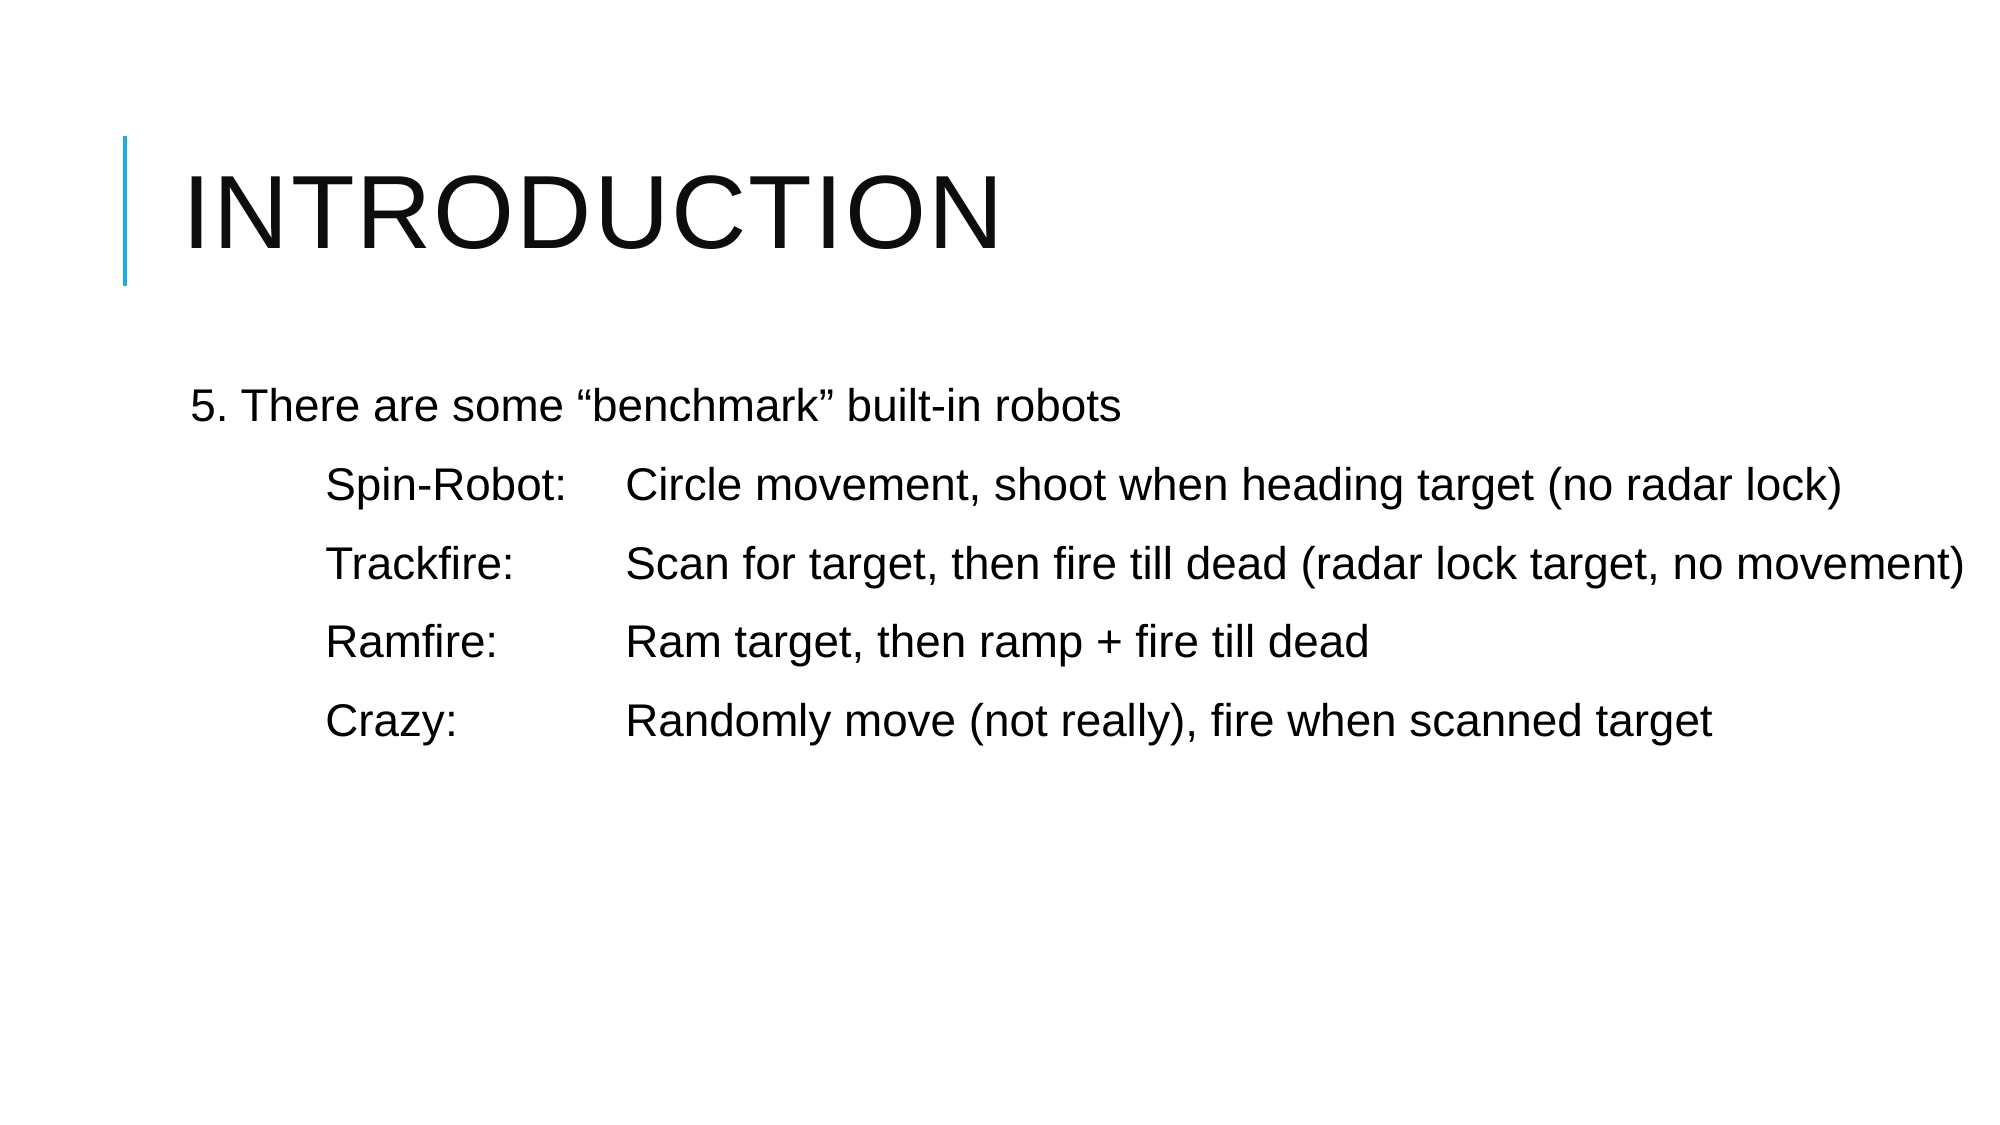

# Introduction
5. There are some “benchmark” built-in robots
	Spin-Robot: 	Circle movement, shoot when heading target (no radar lock)
	Trackfire:	Scan for target, then fire till dead (radar lock target, no movement)
	Ramfire:	Ram target, then ramp + fire till dead
	Crazy:		Randomly move (not really), fire when scanned target